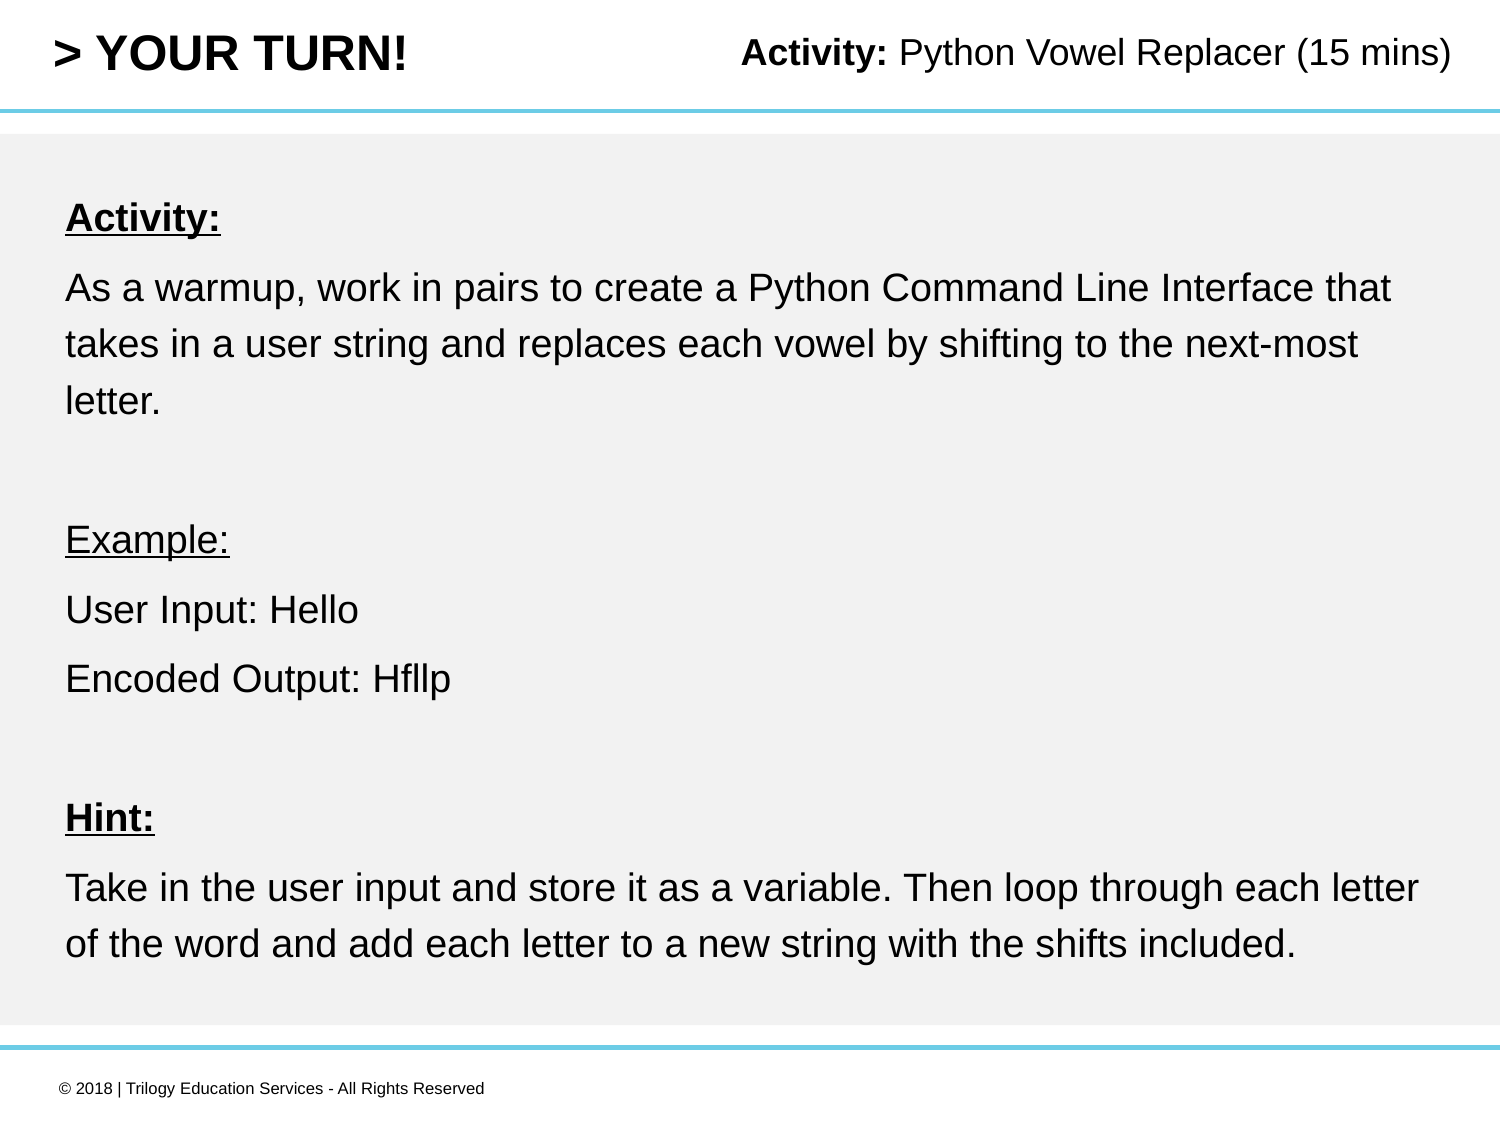

Activity: Python Vowel Replacer (15 mins)
Activity:
As a warmup, work in pairs to create a Python Command Line Interface that takes in a user string and replaces each vowel by shifting to the next-most letter.

Example:
User Input: Hello
Encoded Output: Hfllp

Hint:
Take in the user input and store it as a variable. Then loop through each letter of the word and add each letter to a new string with the shifts included.